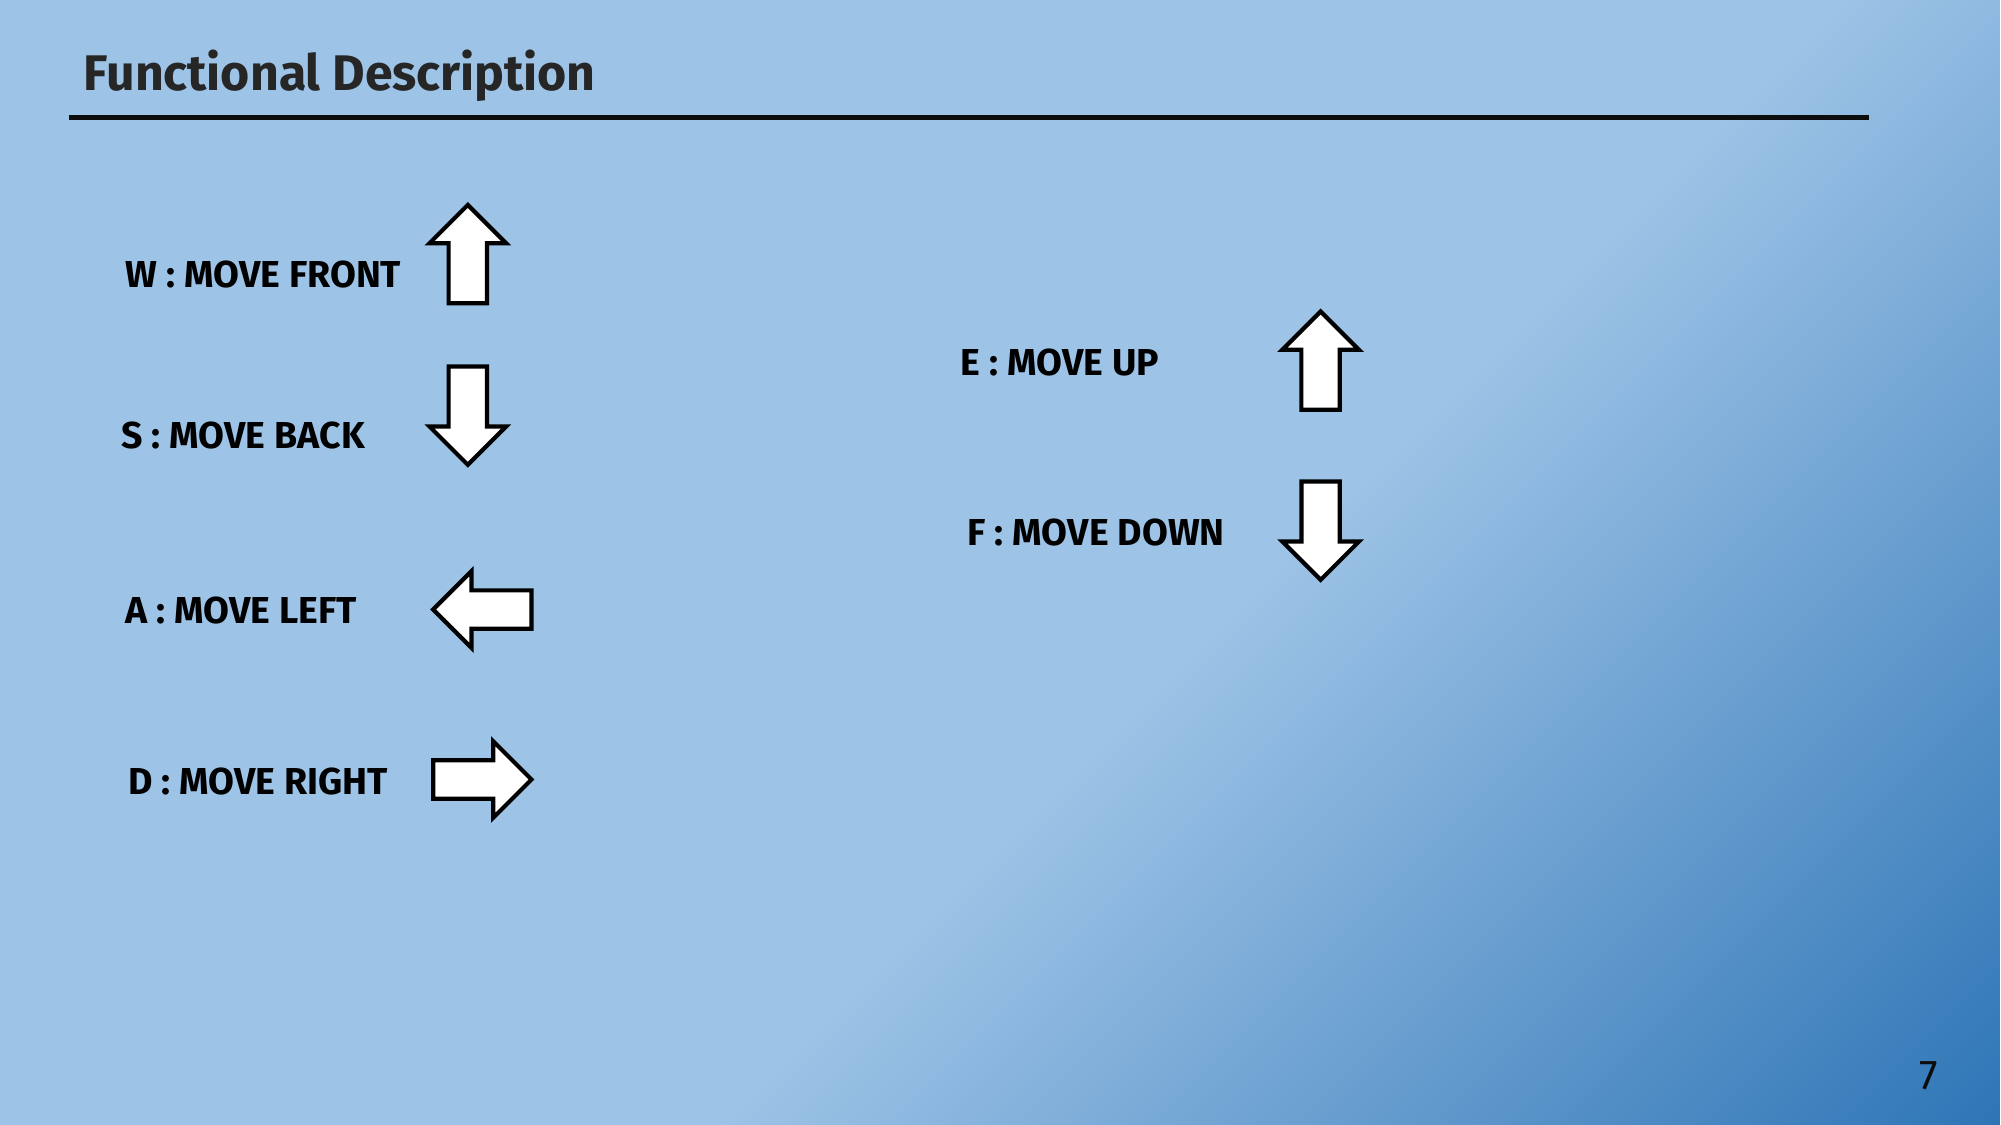

# Functional Description

W : MOVE FRONT

E : MOVE UP

S : MOVE BACK

F : MOVE DOWN

A : MOVE LEFT

D : MOVE RIGHT
7